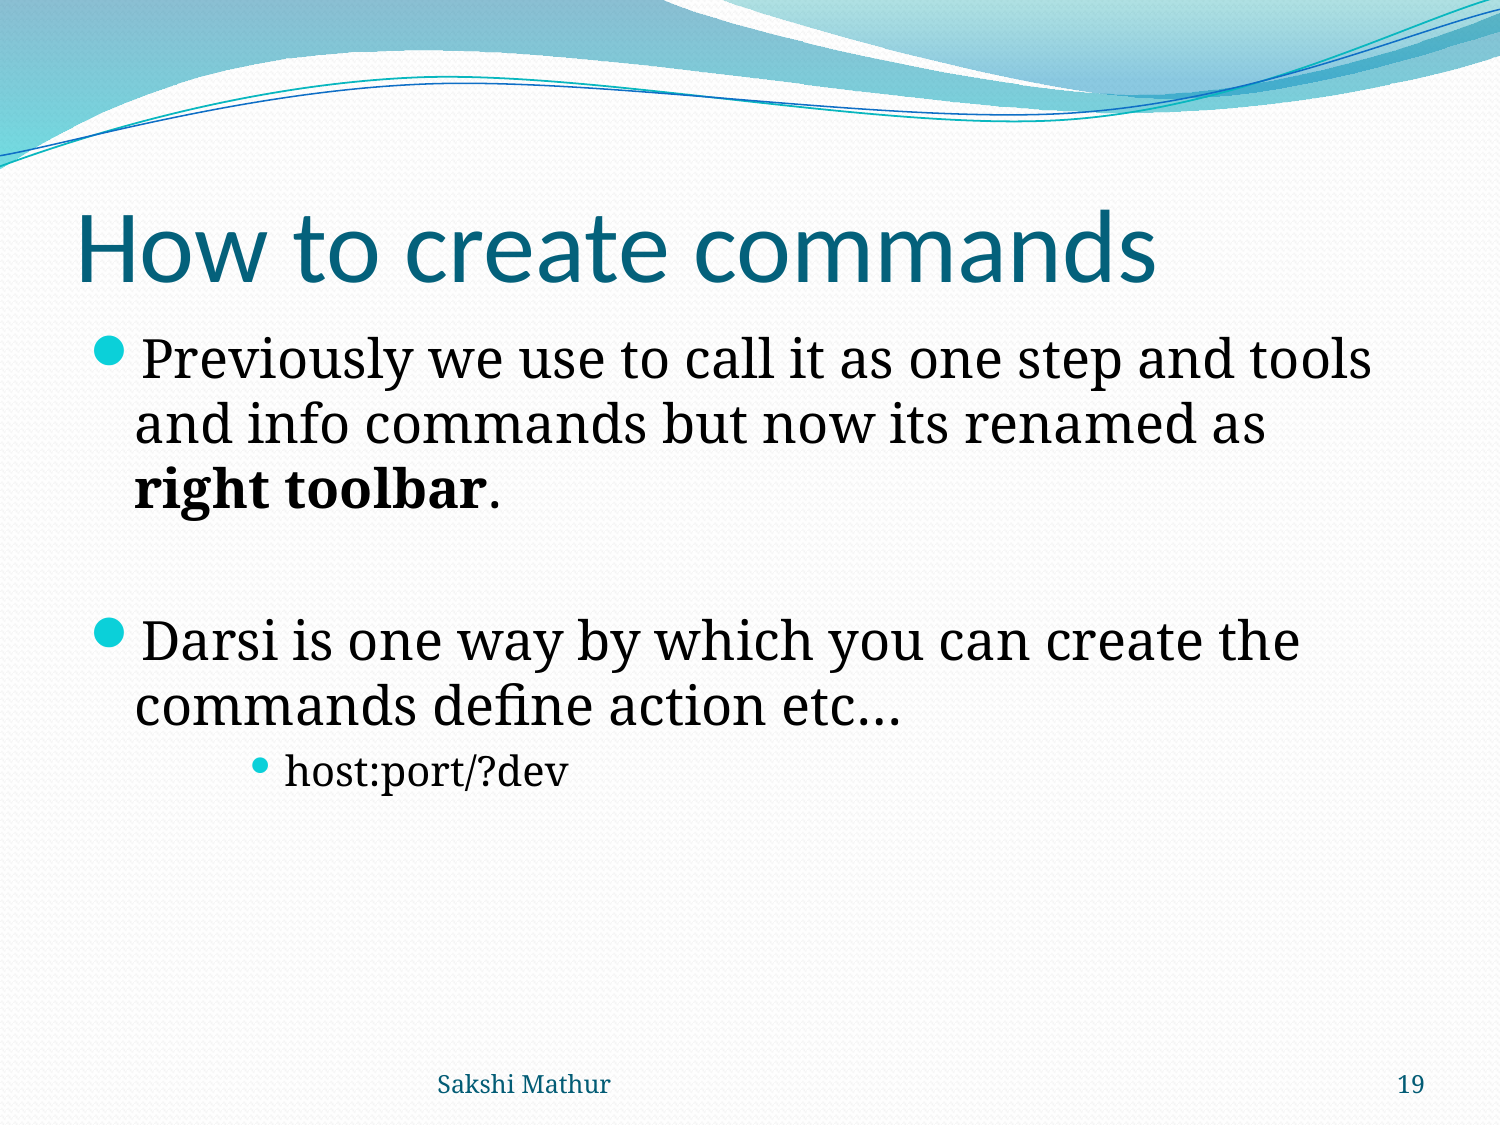

# How to create commands
Previously we use to call it as one step and tools and info commands but now its renamed as right toolbar.

Darsi is one way by which you can create the commands define action etc…
host:port/?dev
Sakshi Mathur
19